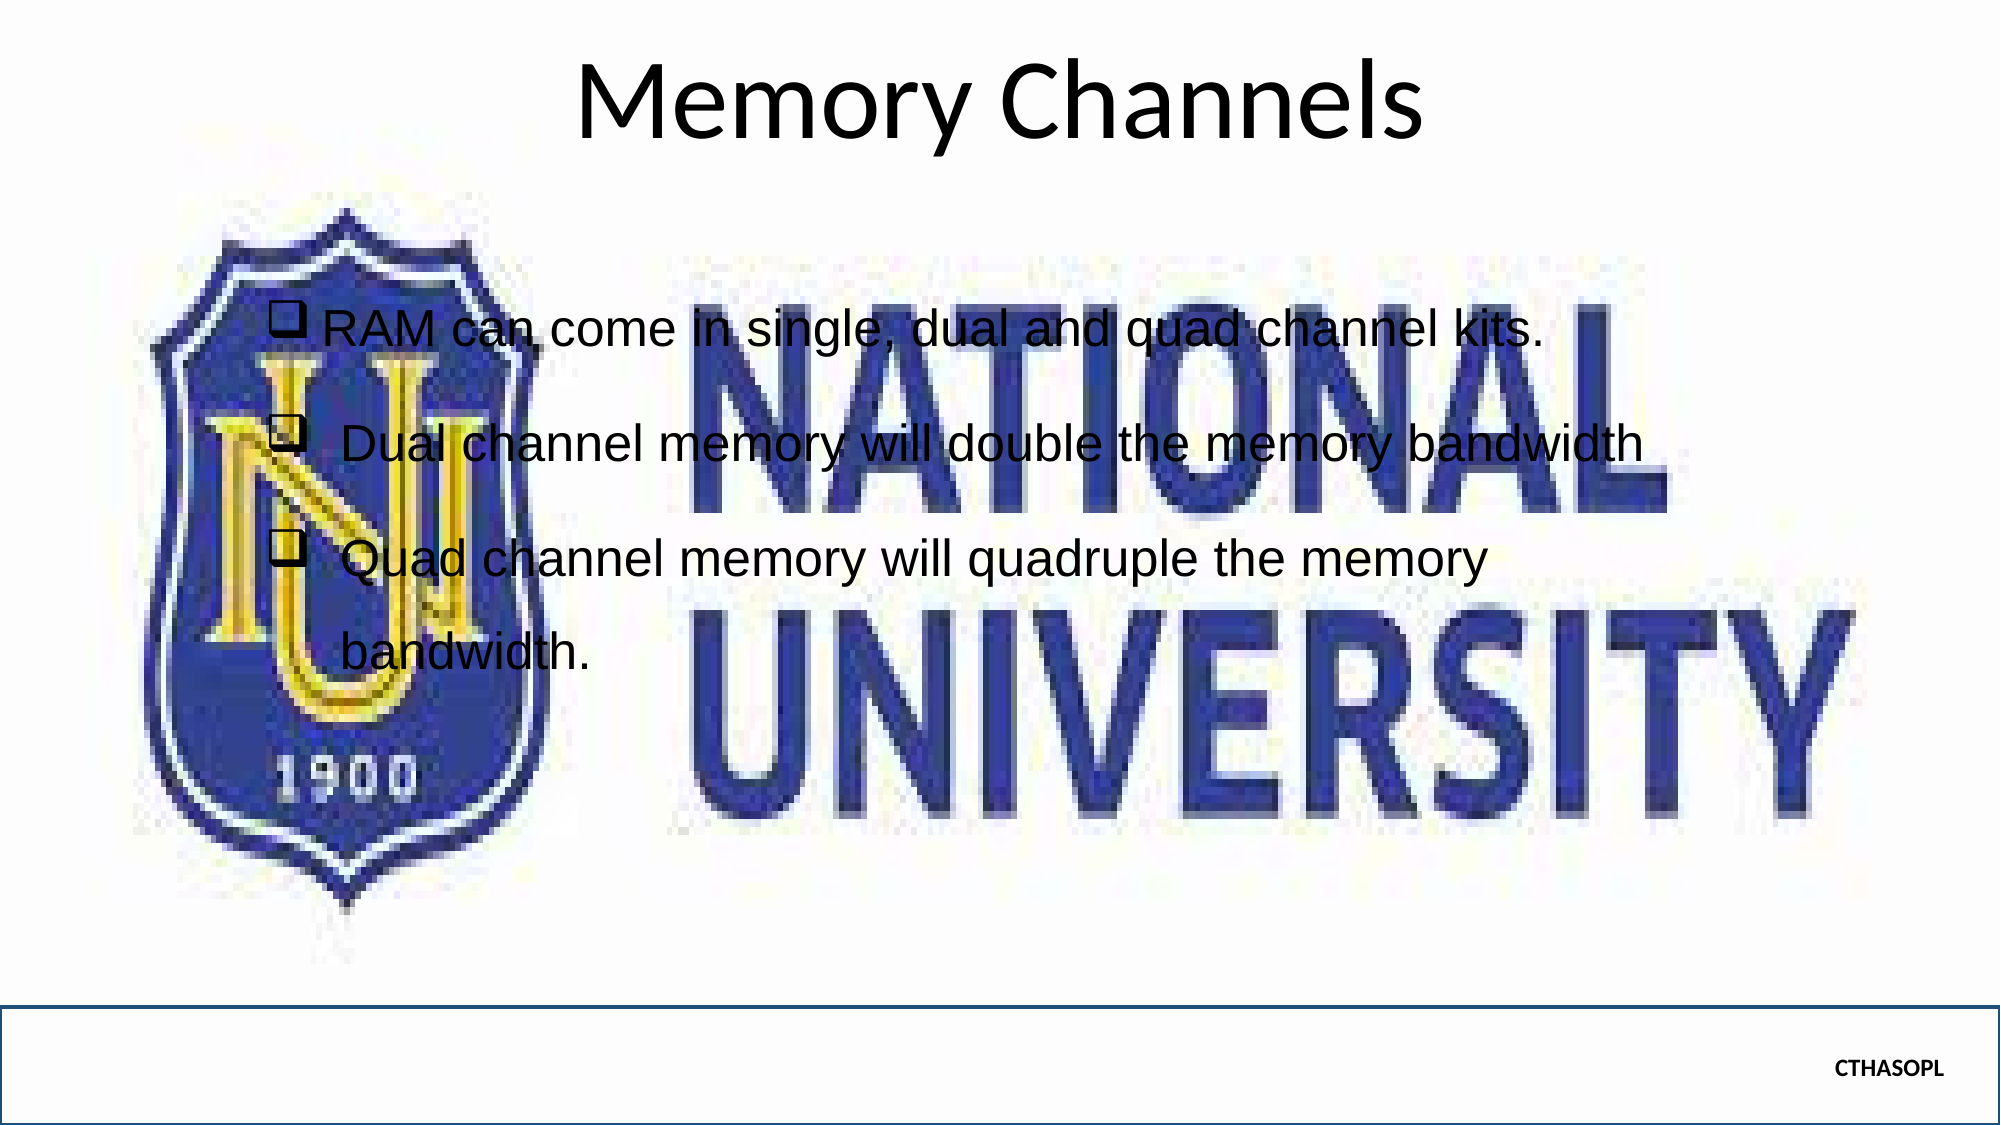

# Memory Channels
RAM can come in single, dual and quad channel kits.
Dual channel memory will double the memory bandwidth
Quad channel memory will quadruple the memory bandwidth.
CTHASOPL